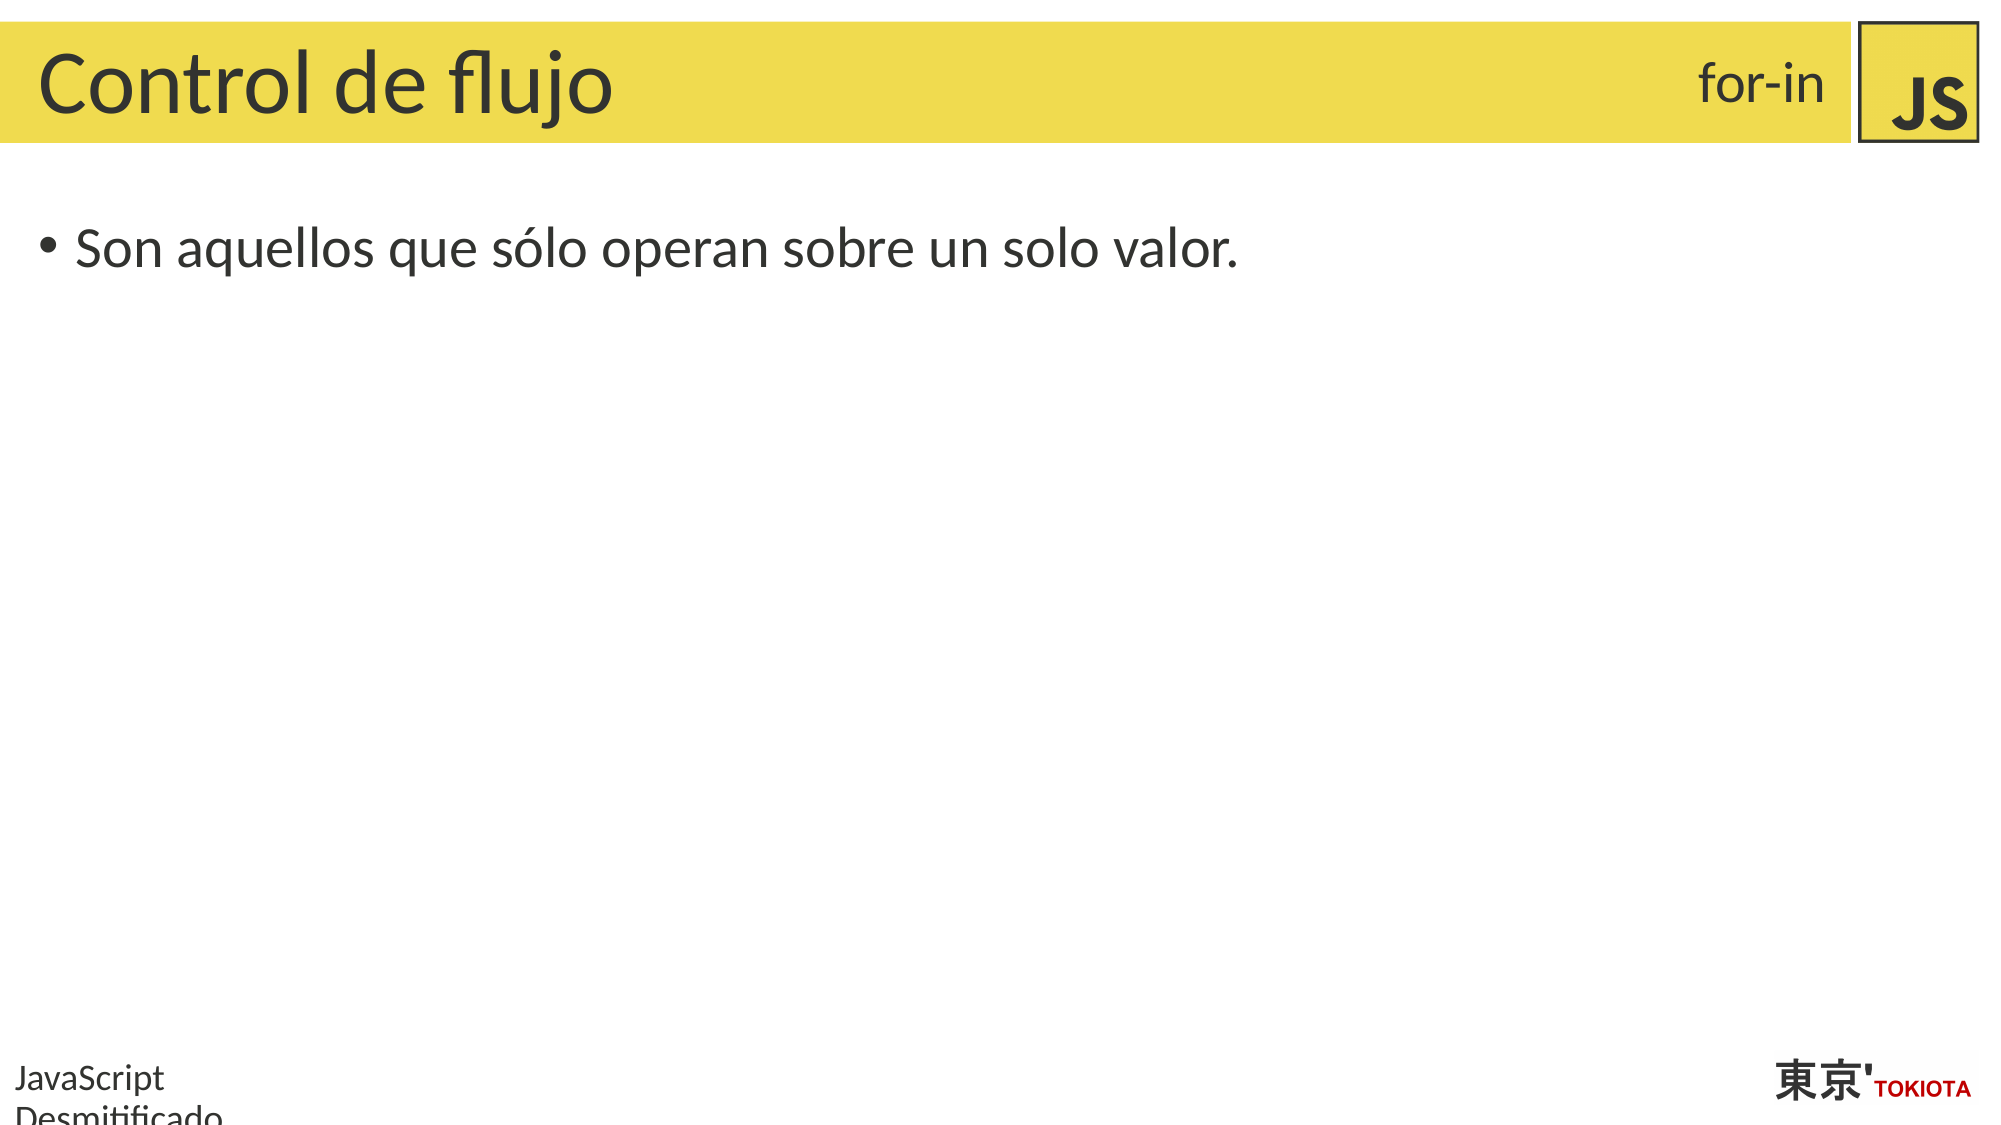

# Control de flujo
for-in
Son aquellos que sólo operan sobre un solo valor.